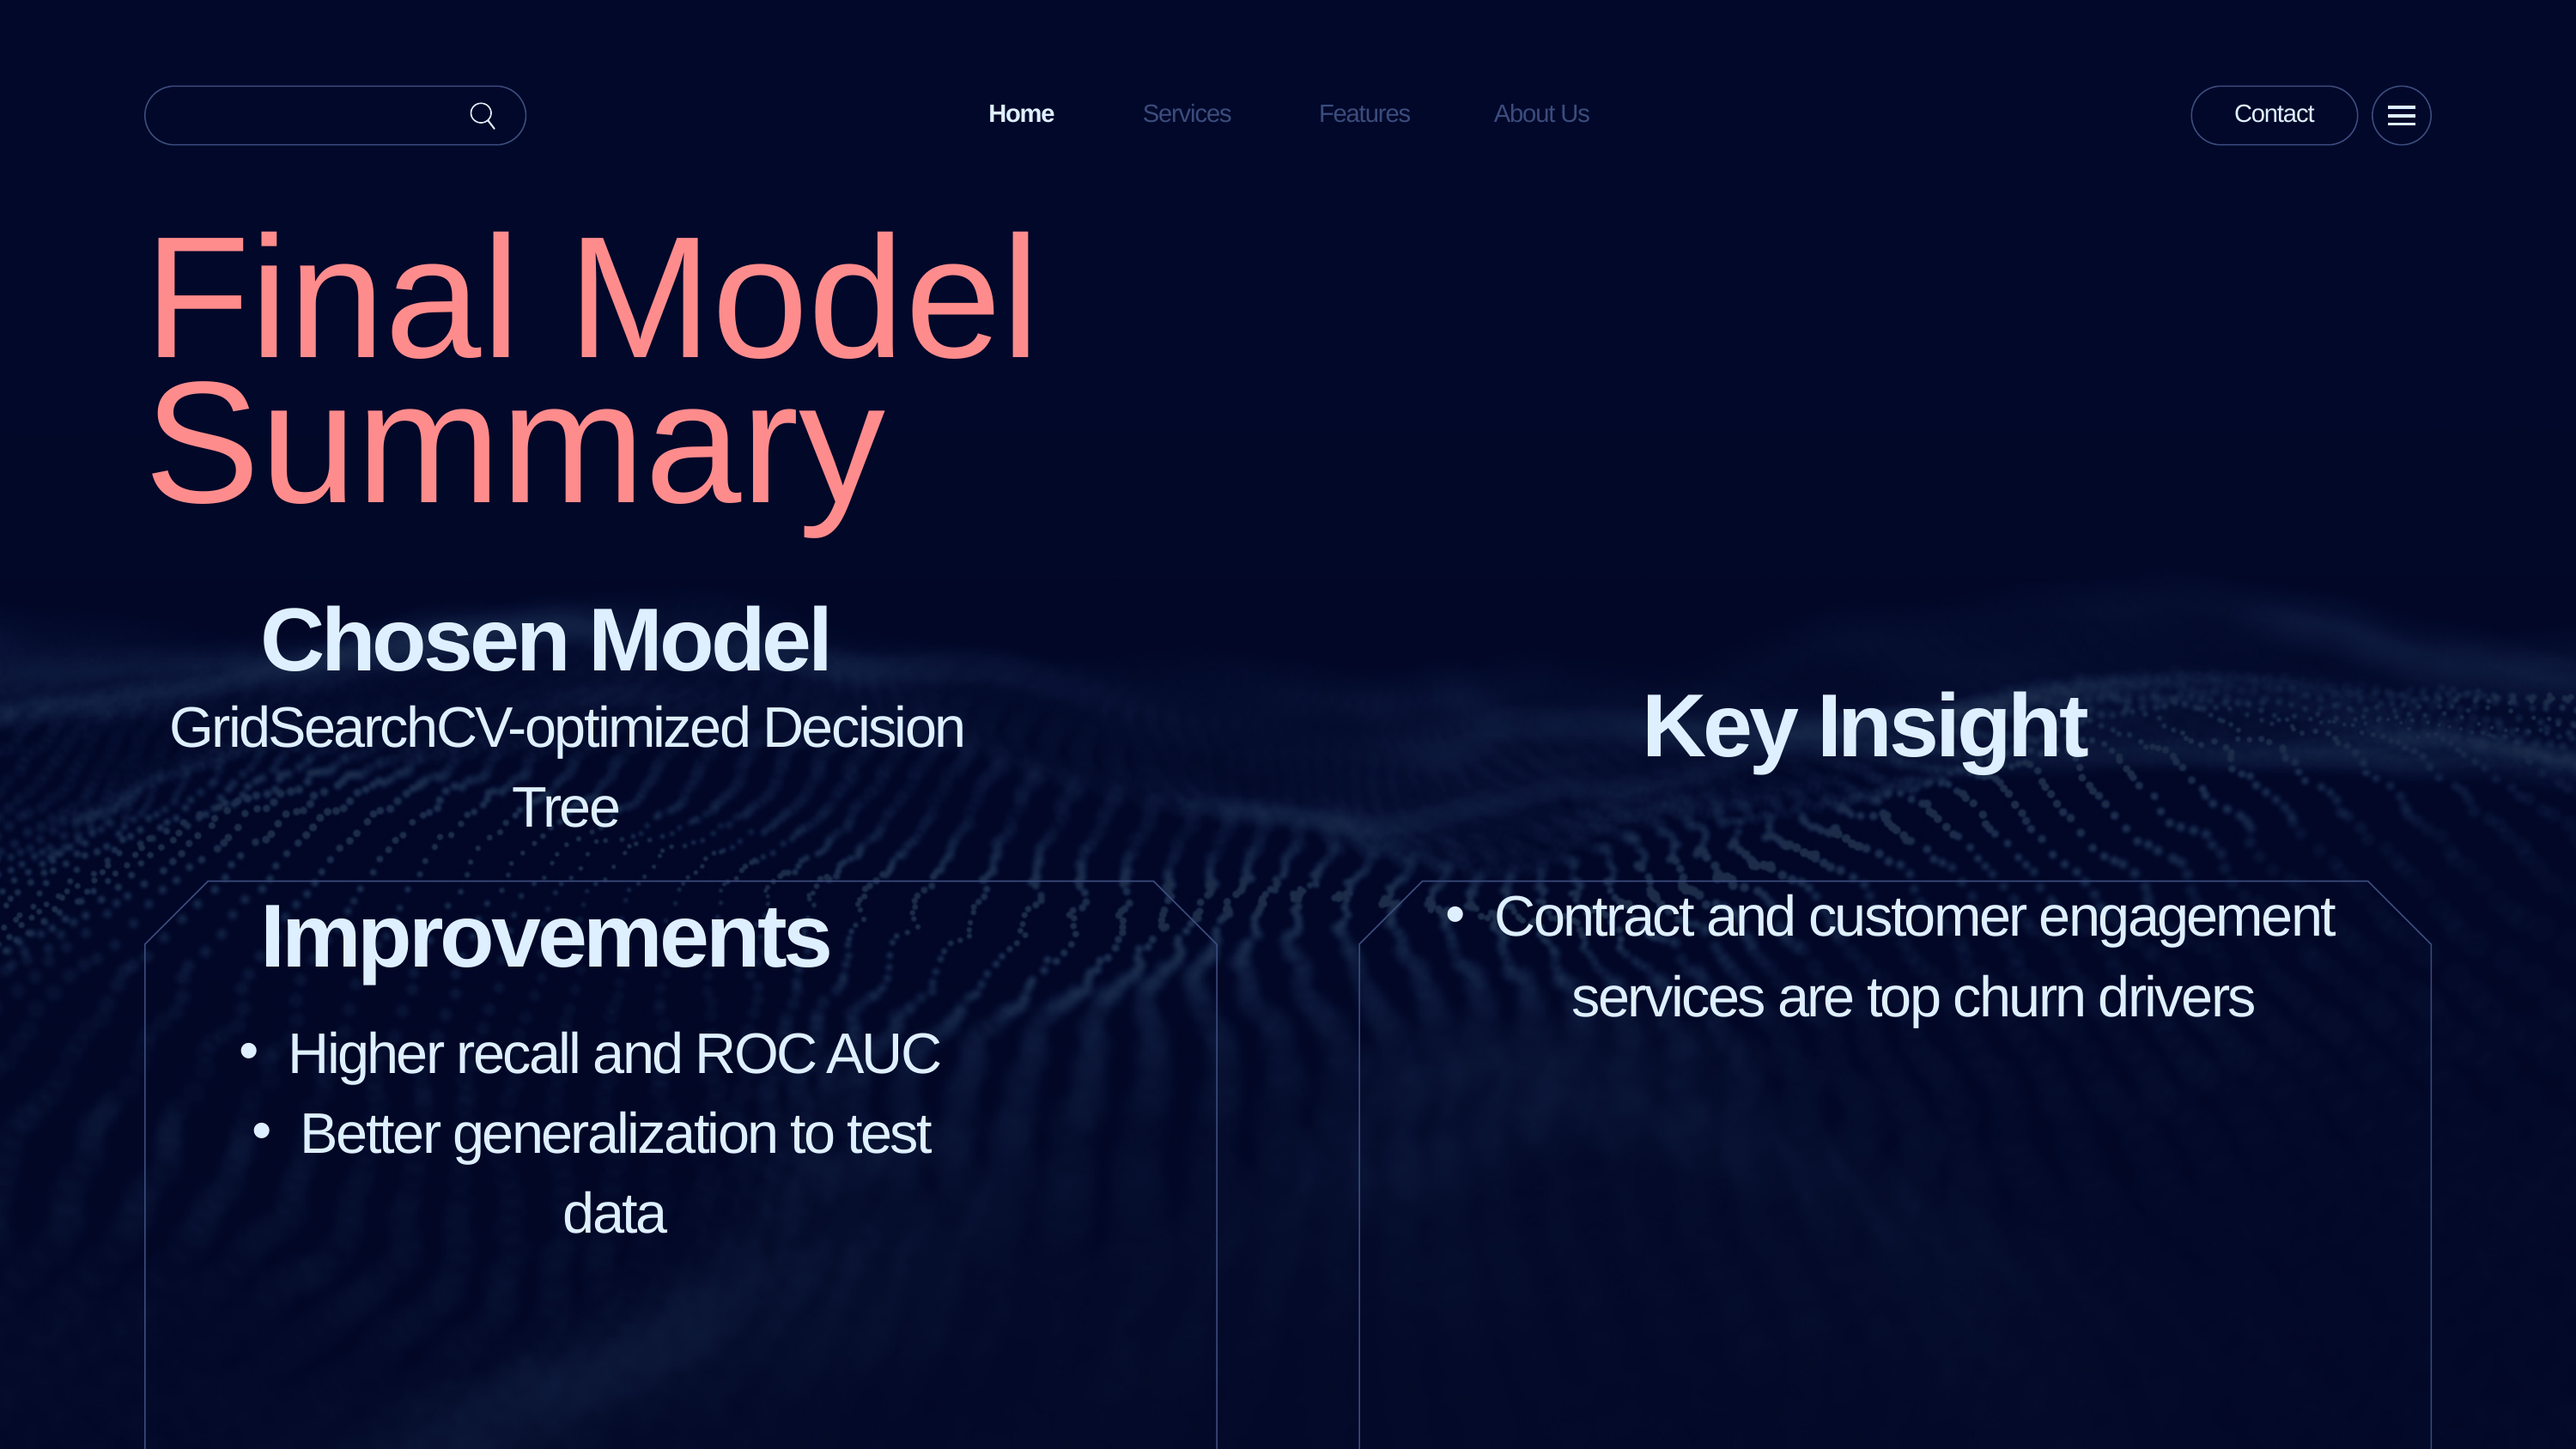

Home
Services
Features
About Us
Contact

Final Model Summary
Chosen Model
Key Insight
GridSearchCV-optimized Decision Tree
Improvements
Contract and customer engagement services are top churn drivers

Higher recall and ROC AUC
Better generalization to test data